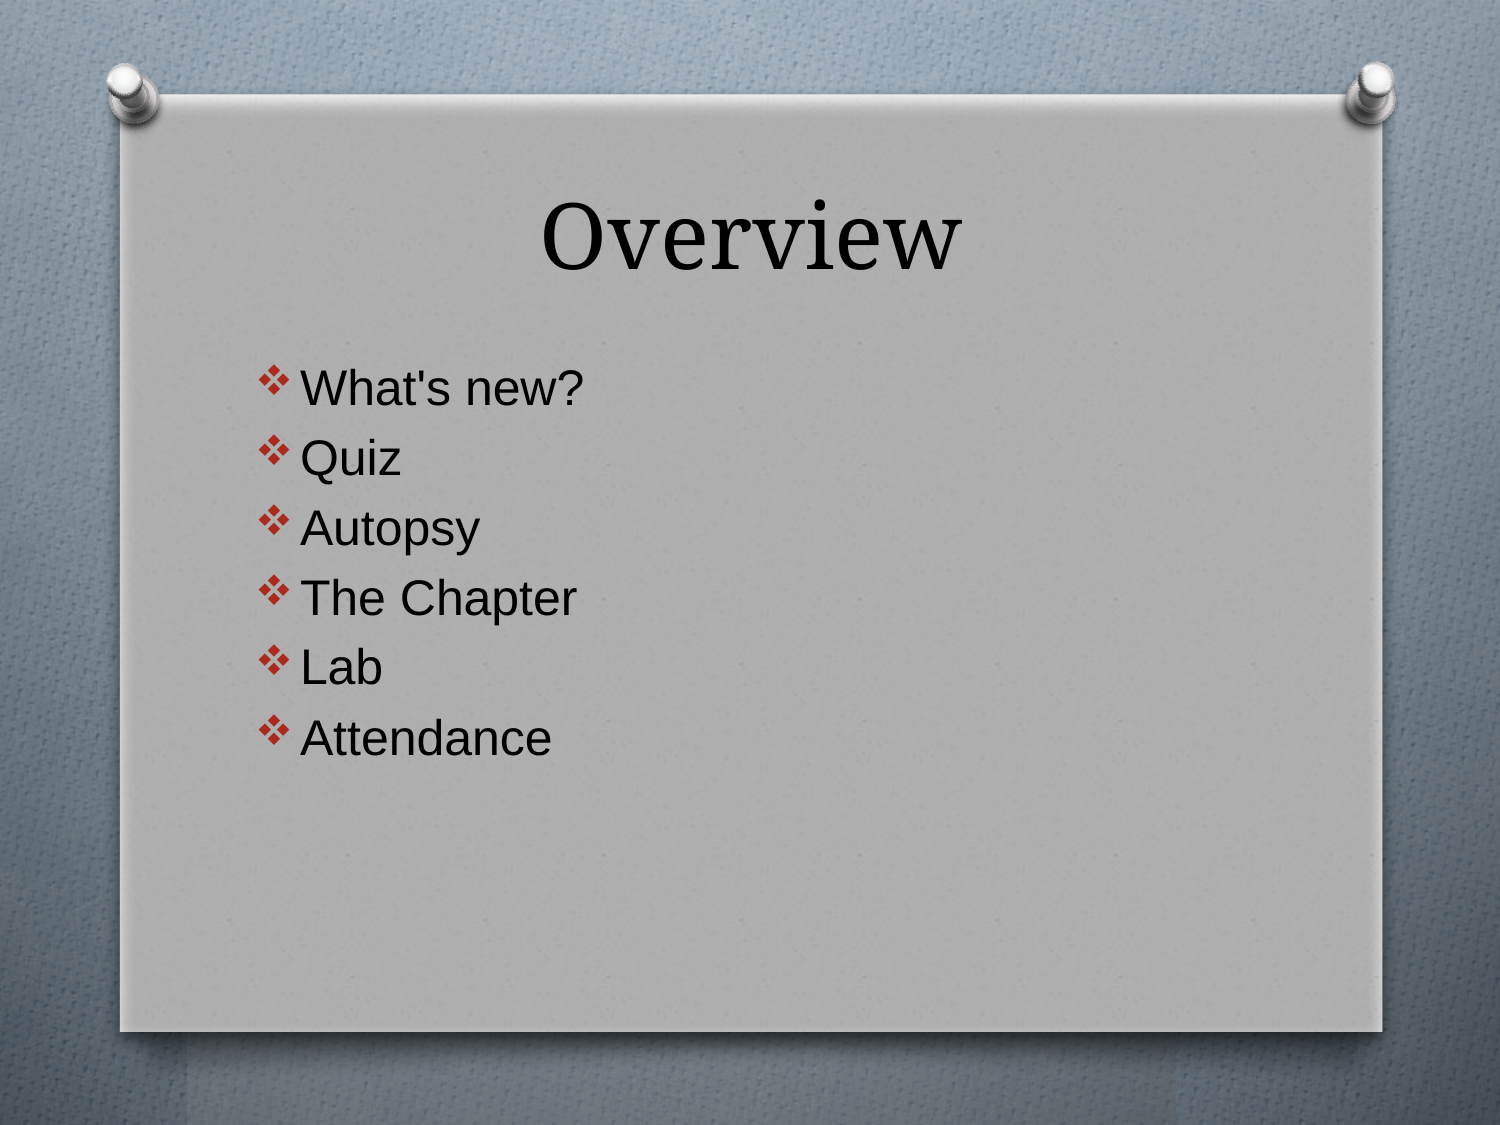

# Overview
What's new?
Quiz
Autopsy
The Chapter
Lab
Attendance